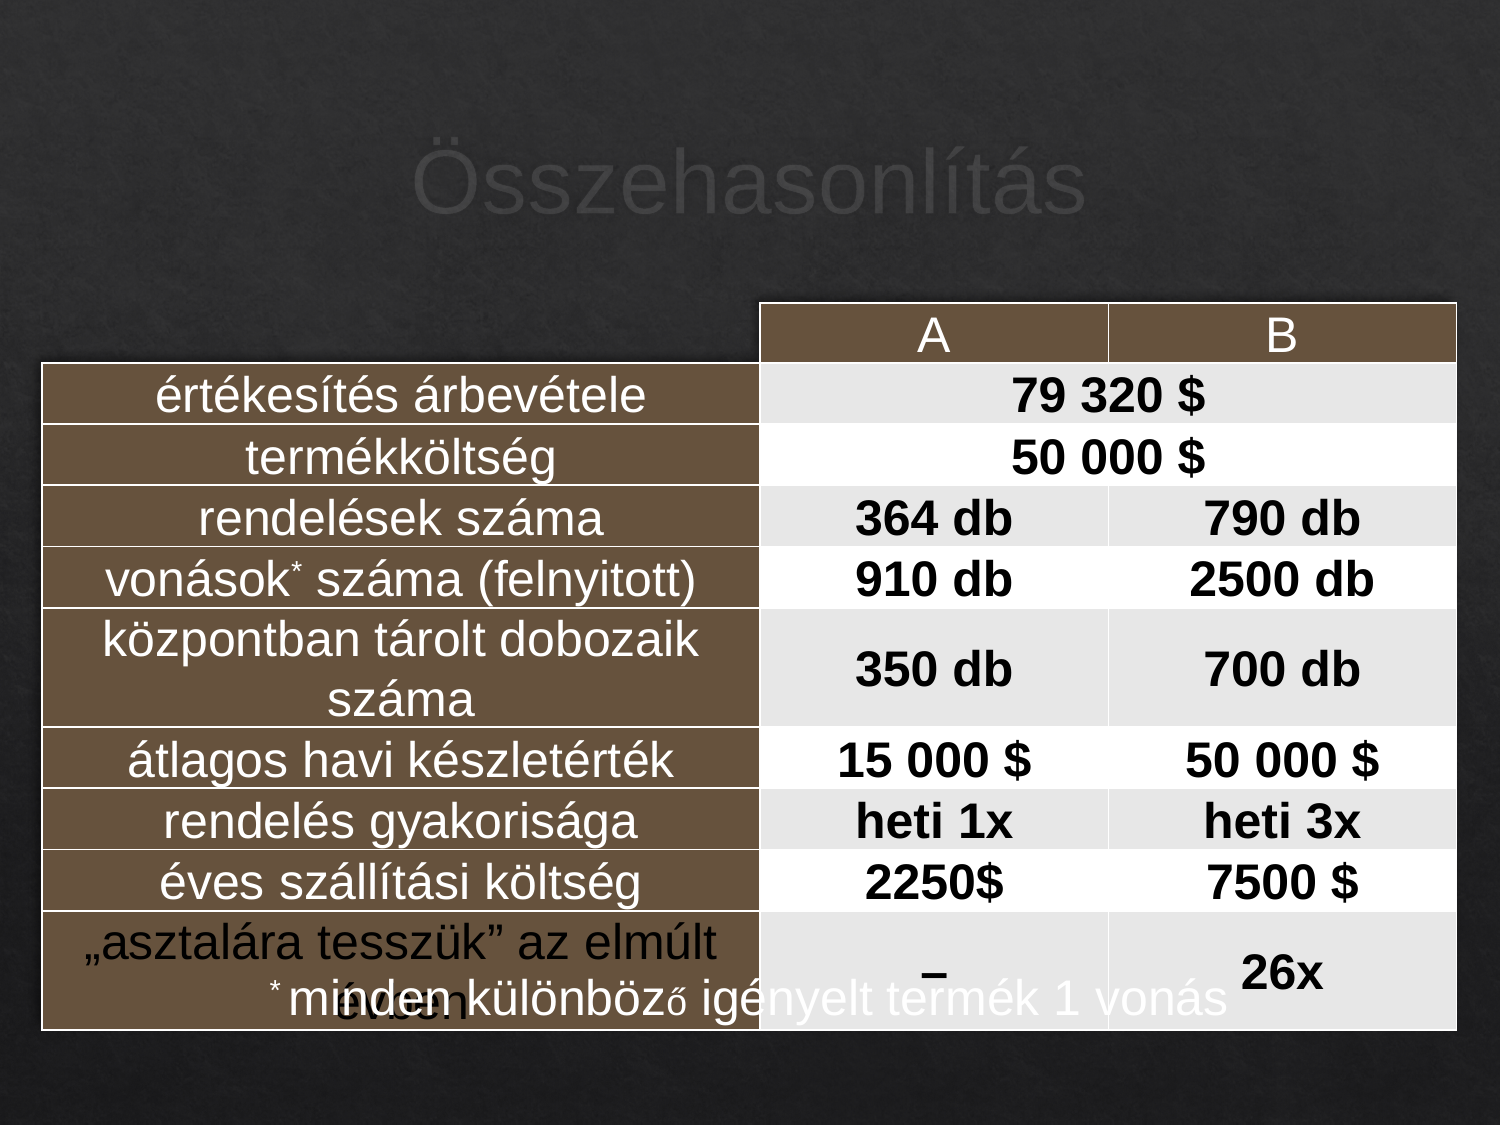

# Összehasonlítás
|  | A | B |
| --- | --- | --- |
| értékesítés árbevétele | 79 320 $ |  |
| termékköltség | 50 000 $ |  |
| rendelések száma | 364 db | 790 db |
| vonások\* száma (felnyitott) | 910 db | 2500 db |
| központban tárolt dobozaik száma | 350 db | 700 db |
| átlagos havi készletérték | 15 000 $ | 50 000 $ |
| rendelés gyakorisága | heti 1x | heti 3x |
| éves szállítási költség | 2250$ | 7500 $ |
| „asztalára tesszük” az elmúlt évben | – | 26x |
* minden különböző igényelt termék 1 vonás